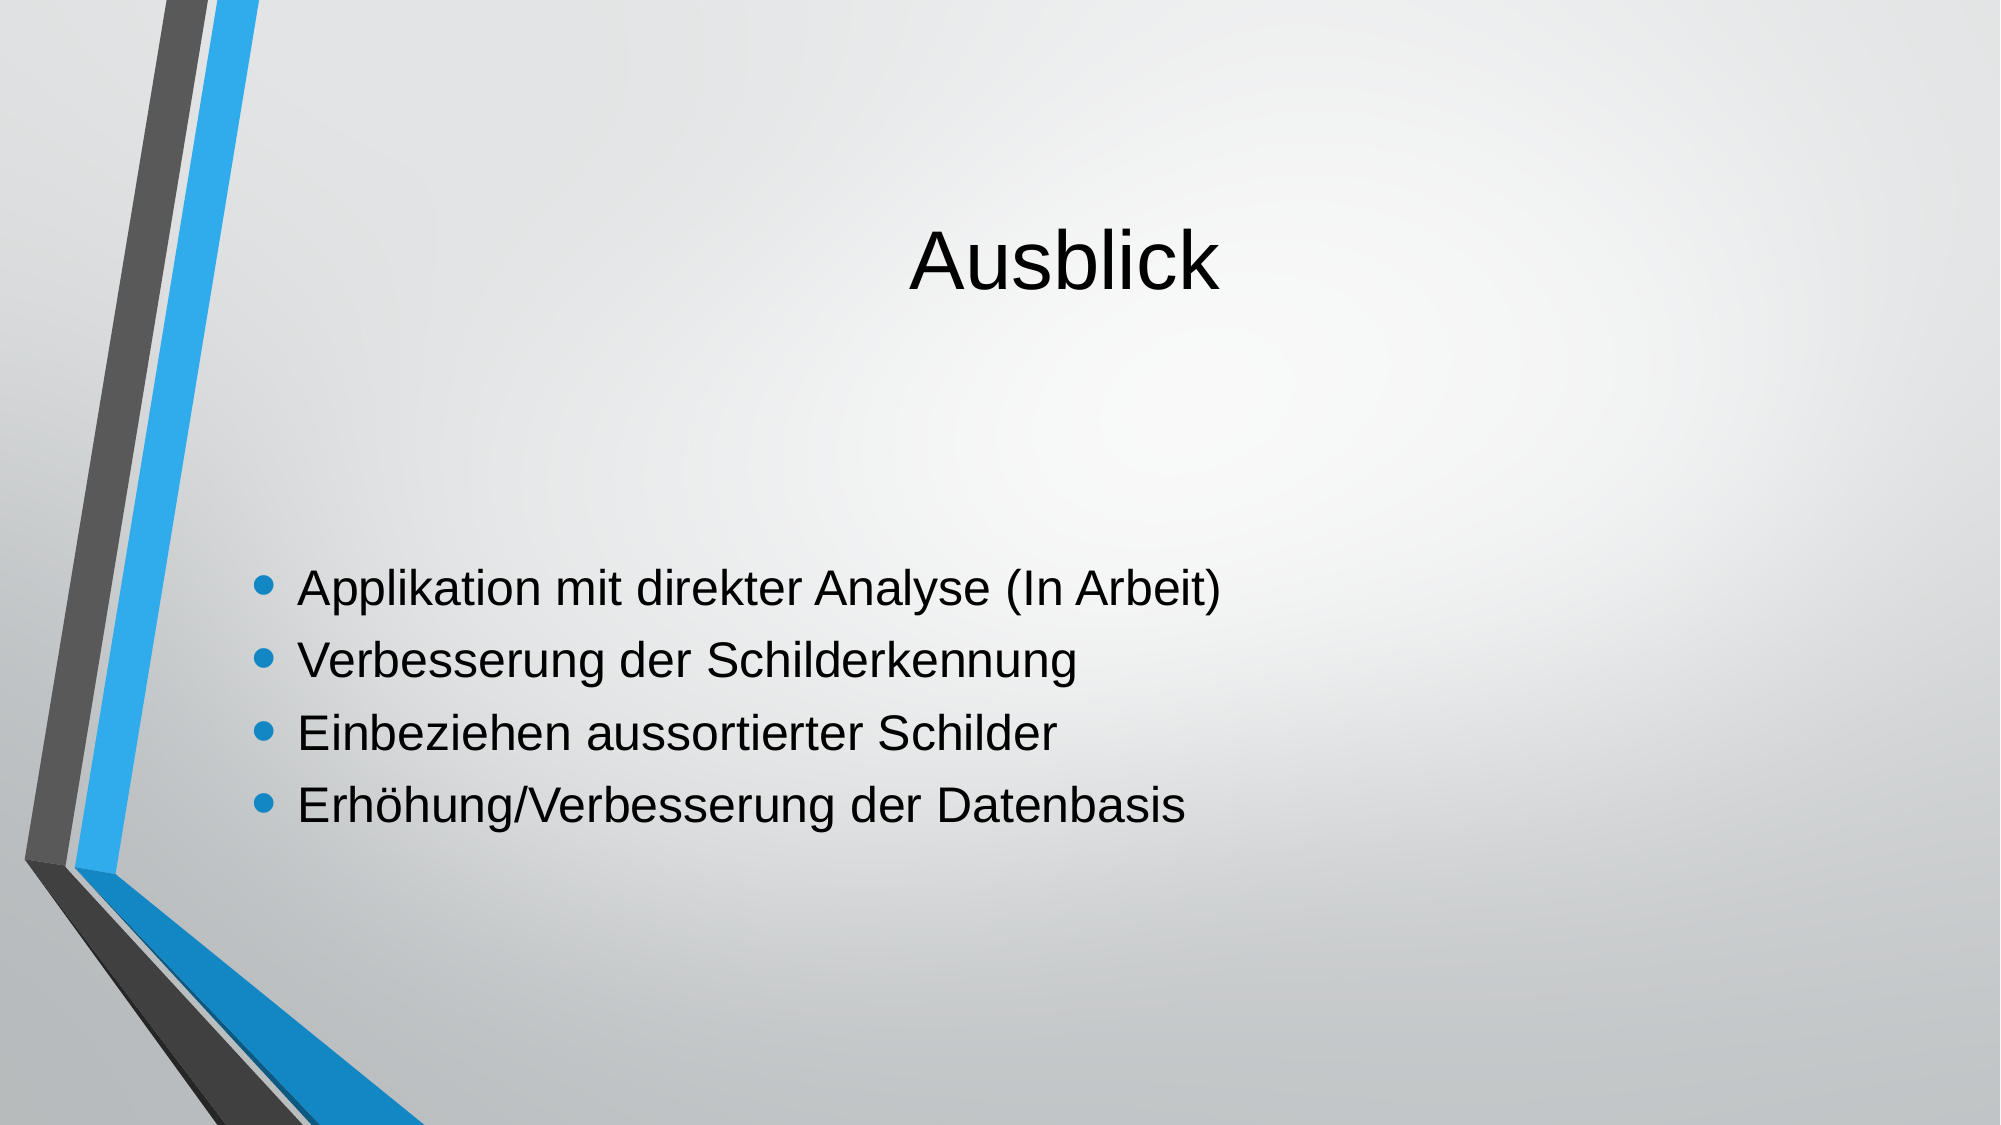

# Ausblick
Applikation mit direkter Analyse (In Arbeit)
Verbesserung der Schilderkennung
Einbeziehen aussortierter Schilder
Erhöhung/Verbesserung der Datenbasis